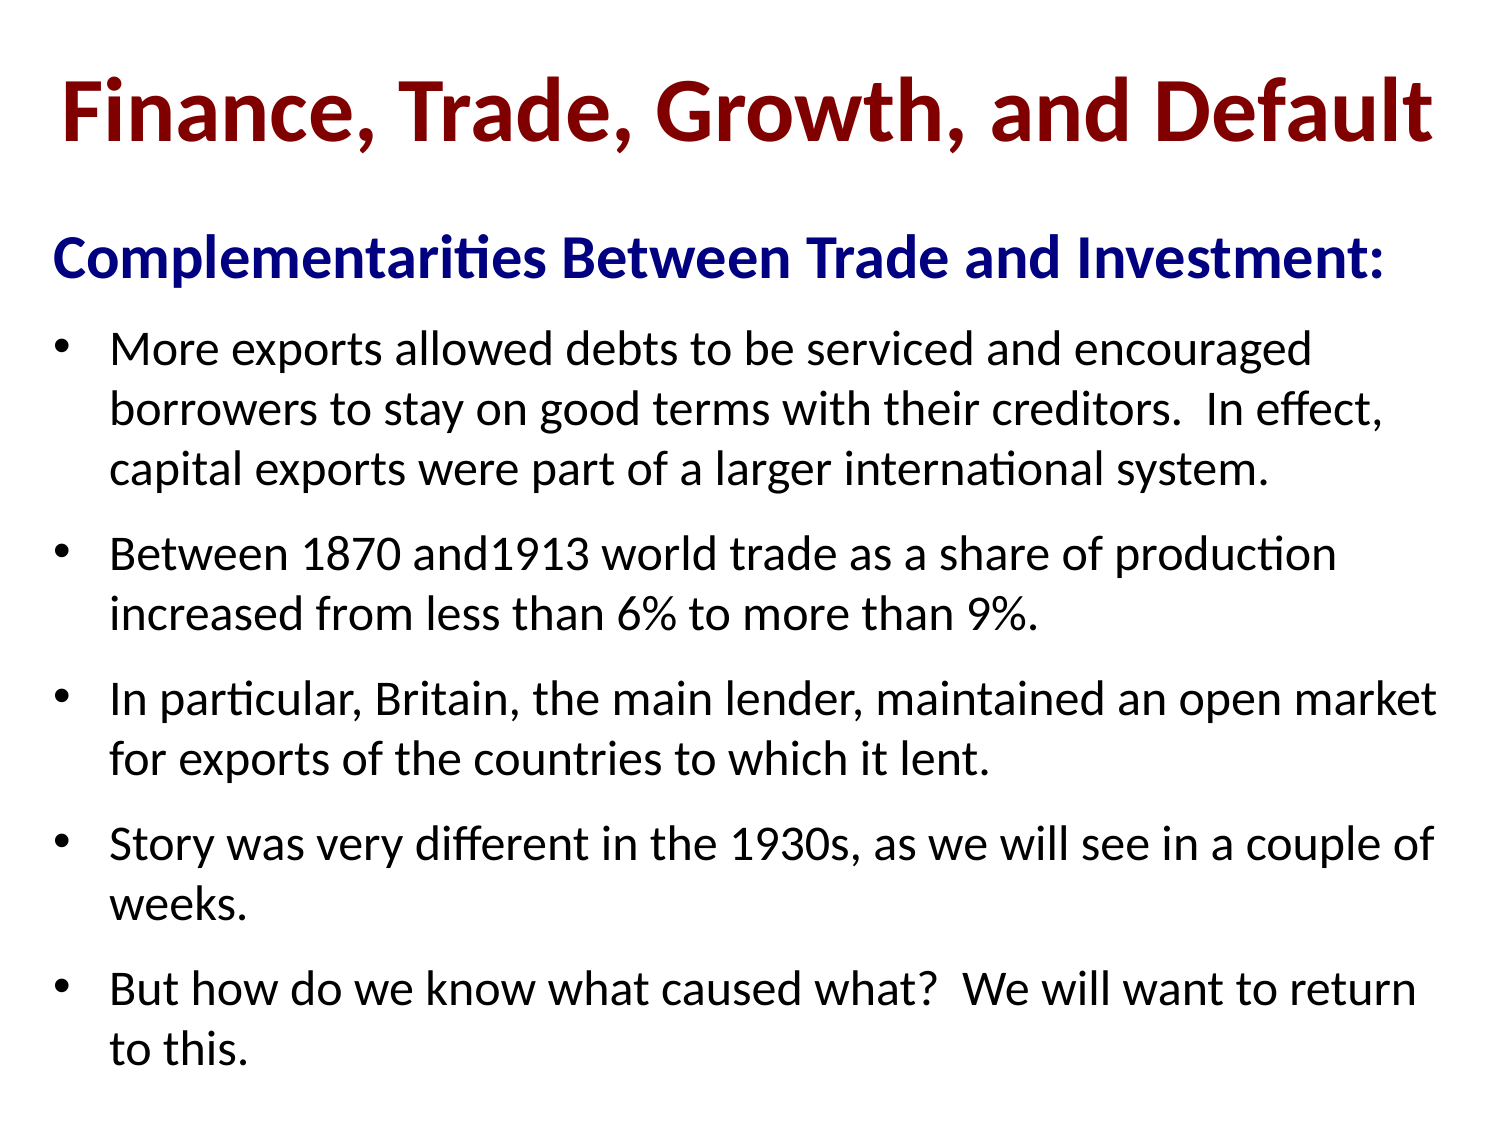

Finance, Trade, Growth, and Default
Complementarities Between Trade and Investment:
More exports allowed debts to be serviced and encouraged borrowers to stay on good terms with their creditors.  In effect, capital exports were part of a larger international system.
Between 1870 and1913 world trade as a share of production increased from less than 6% to more than 9%.
In particular, Britain, the main lender, maintained an open market for exports of the countries to which it lent.
Story was very different in the 1930s, as we will see in a couple of weeks.
But how do we know what caused what?  We will want to return to this.